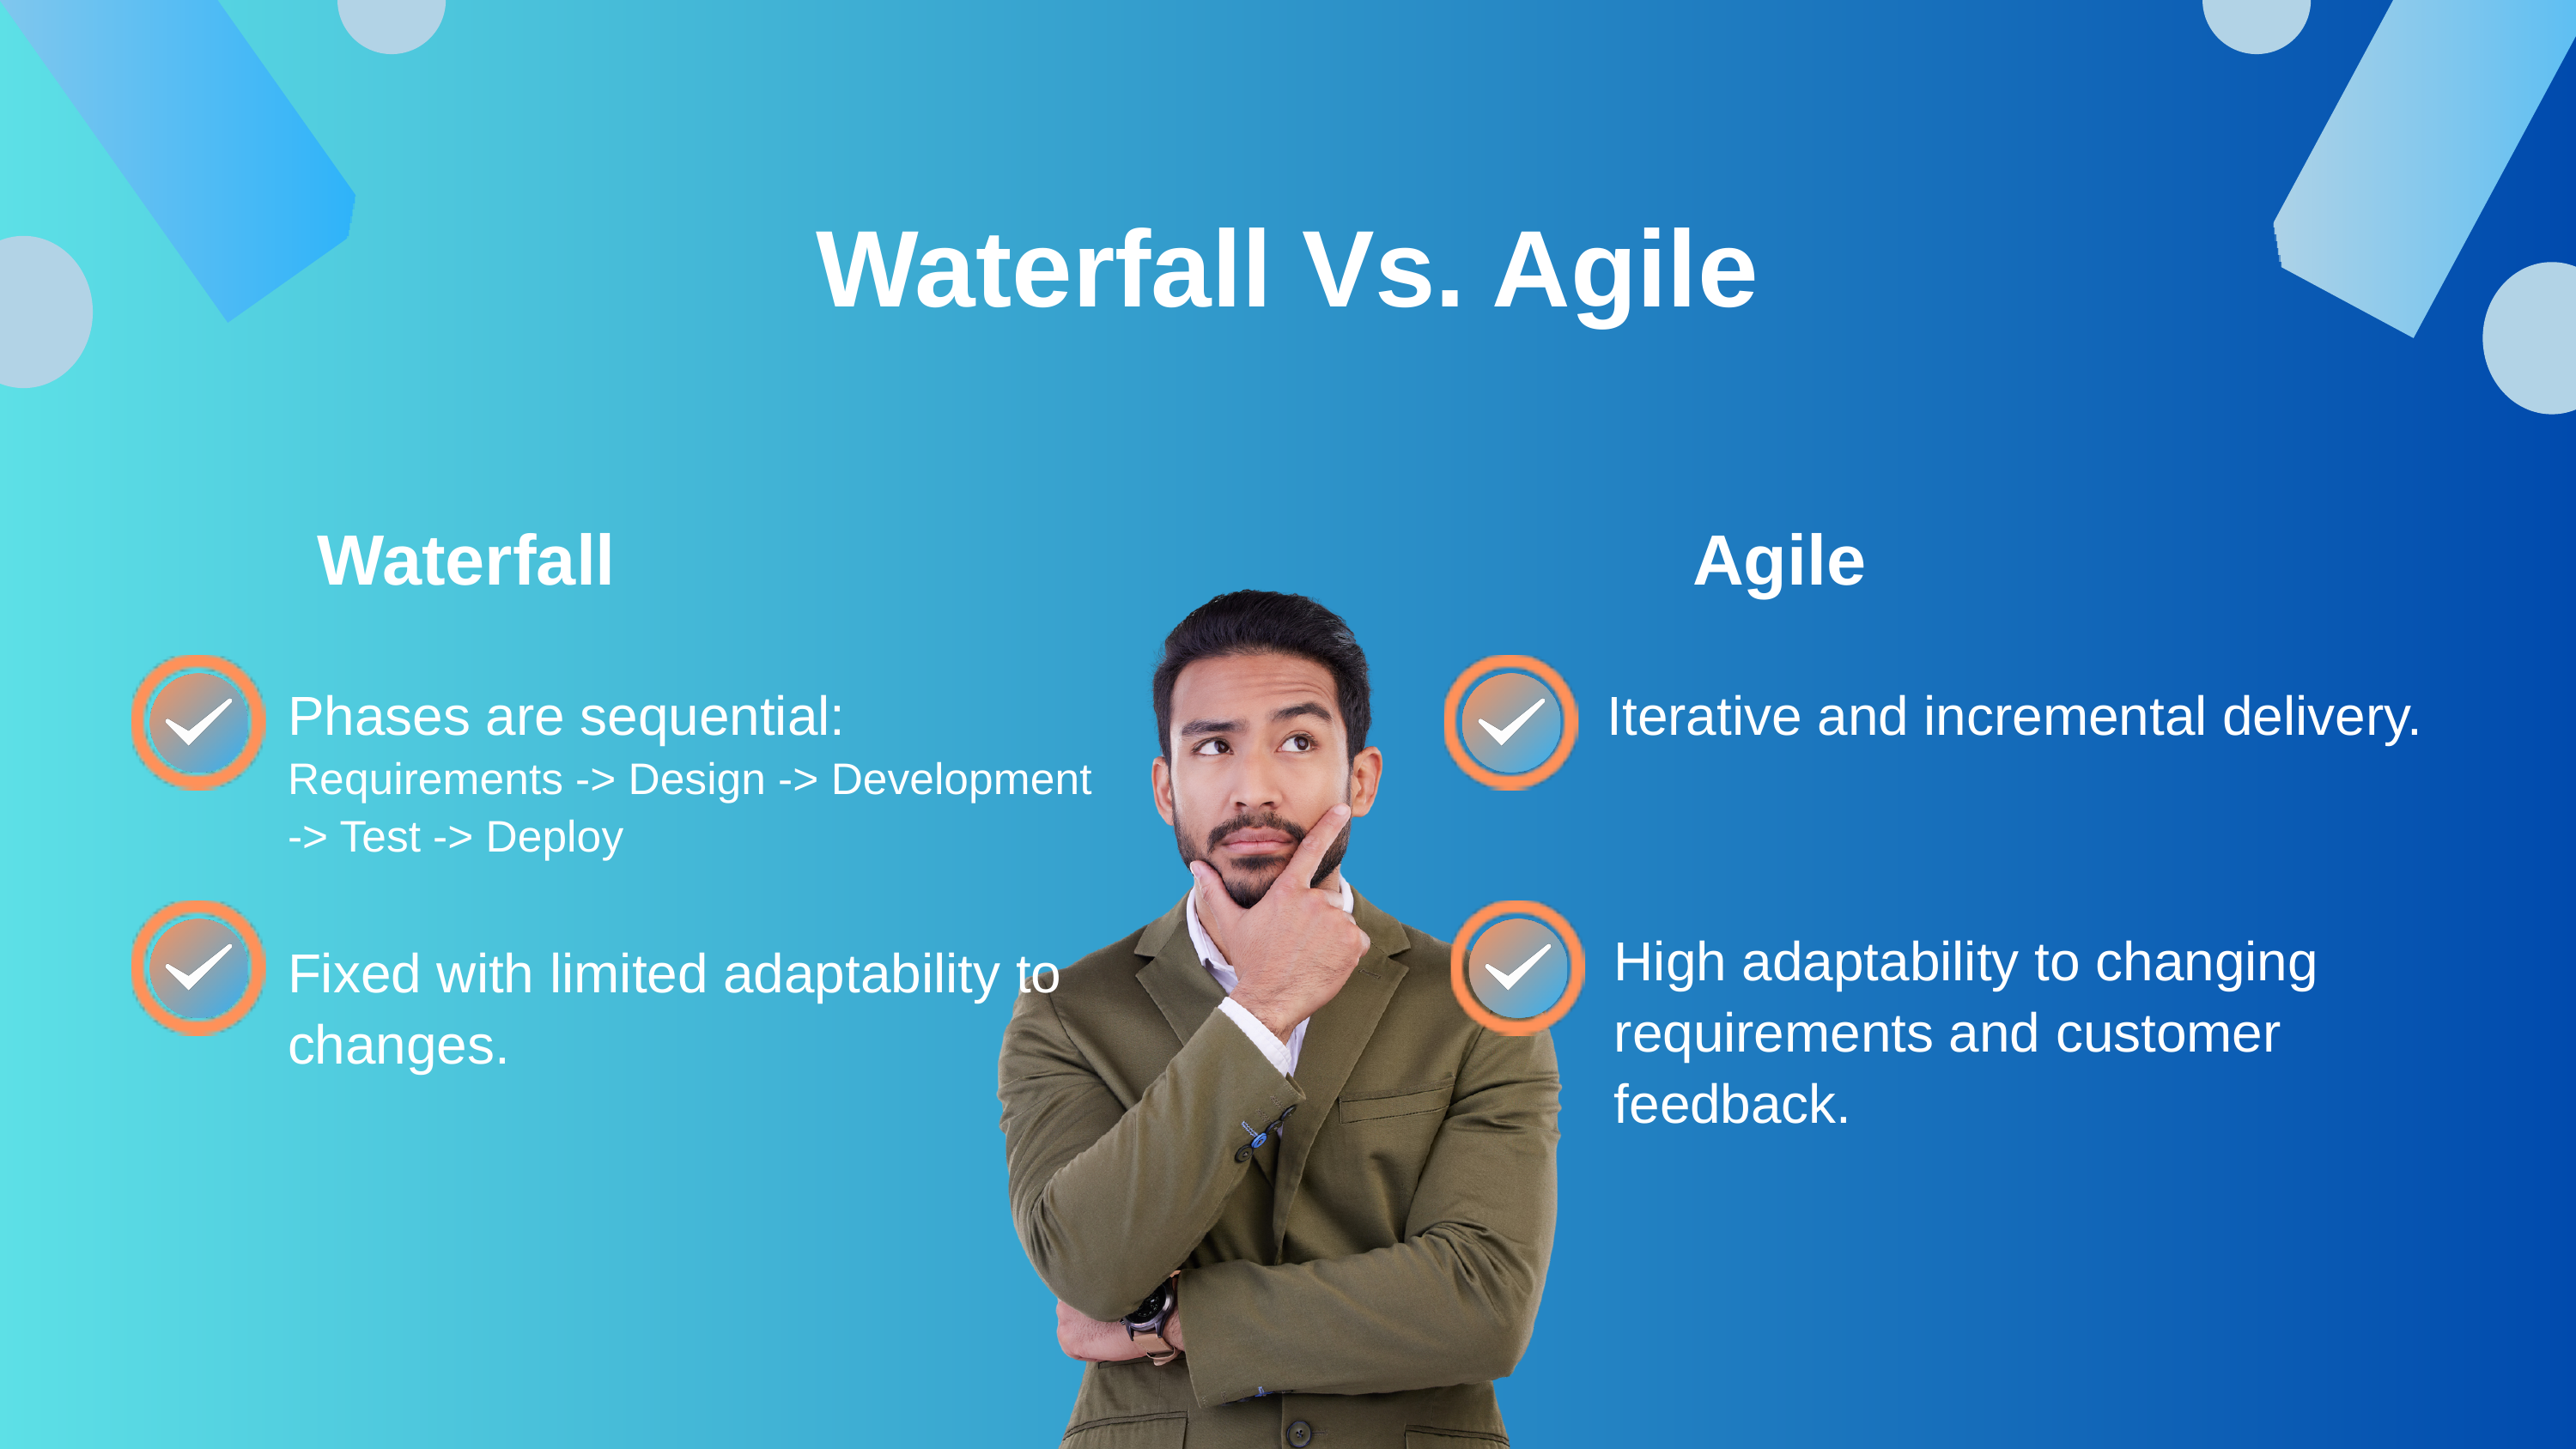

Waterfall Vs. Agile

Waterfall
Agile

Phases are sequential:
Requirements -> Design -> Development -> Test -> Deploy

Fixed with limited adaptability to changes.
Iterative and incremental delivery.

High adaptability to changing requirements and customer feedback.